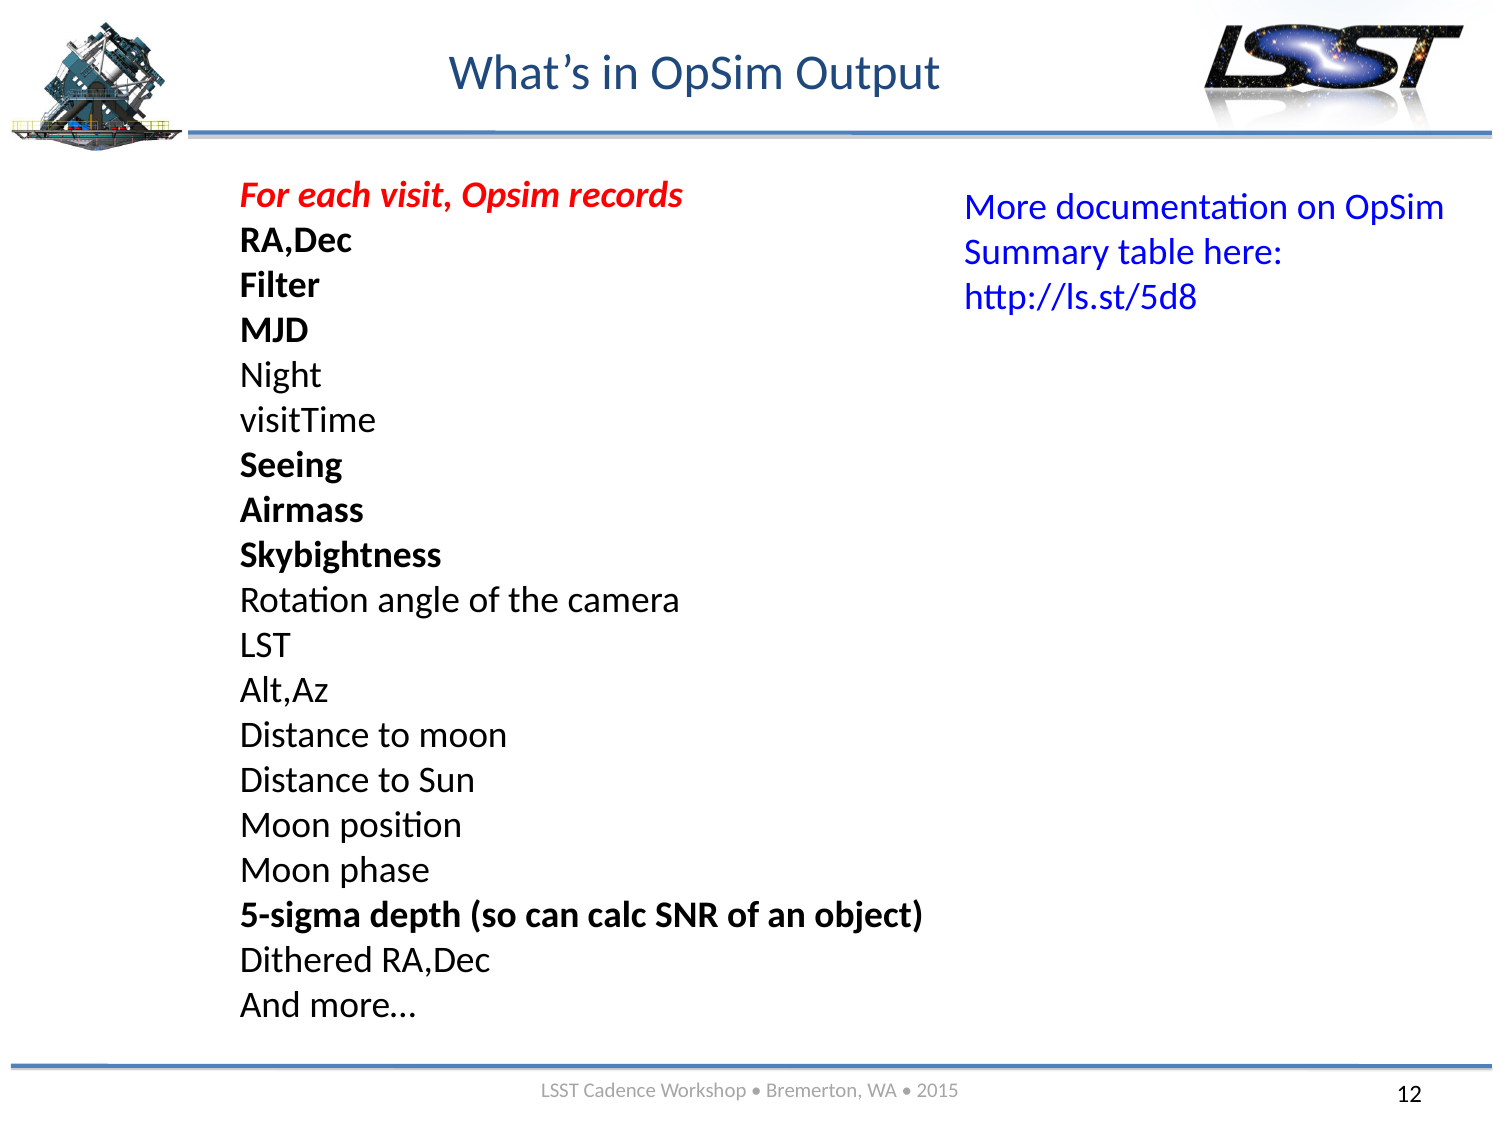

# What’s in OpSim Output
For each visit, Opsim records
RA,Dec
Filter
MJD
Night
visitTime
Seeing
Airmass
Skybightness
Rotation angle of the camera
LST
Alt,Az
Distance to moon
Distance to Sun
Moon position
Moon phase
5-sigma depth (so can calc SNR of an object)
Dithered RA,Dec
And more…
More documentation on OpSim
Summary table here:
http://ls.st/5d8